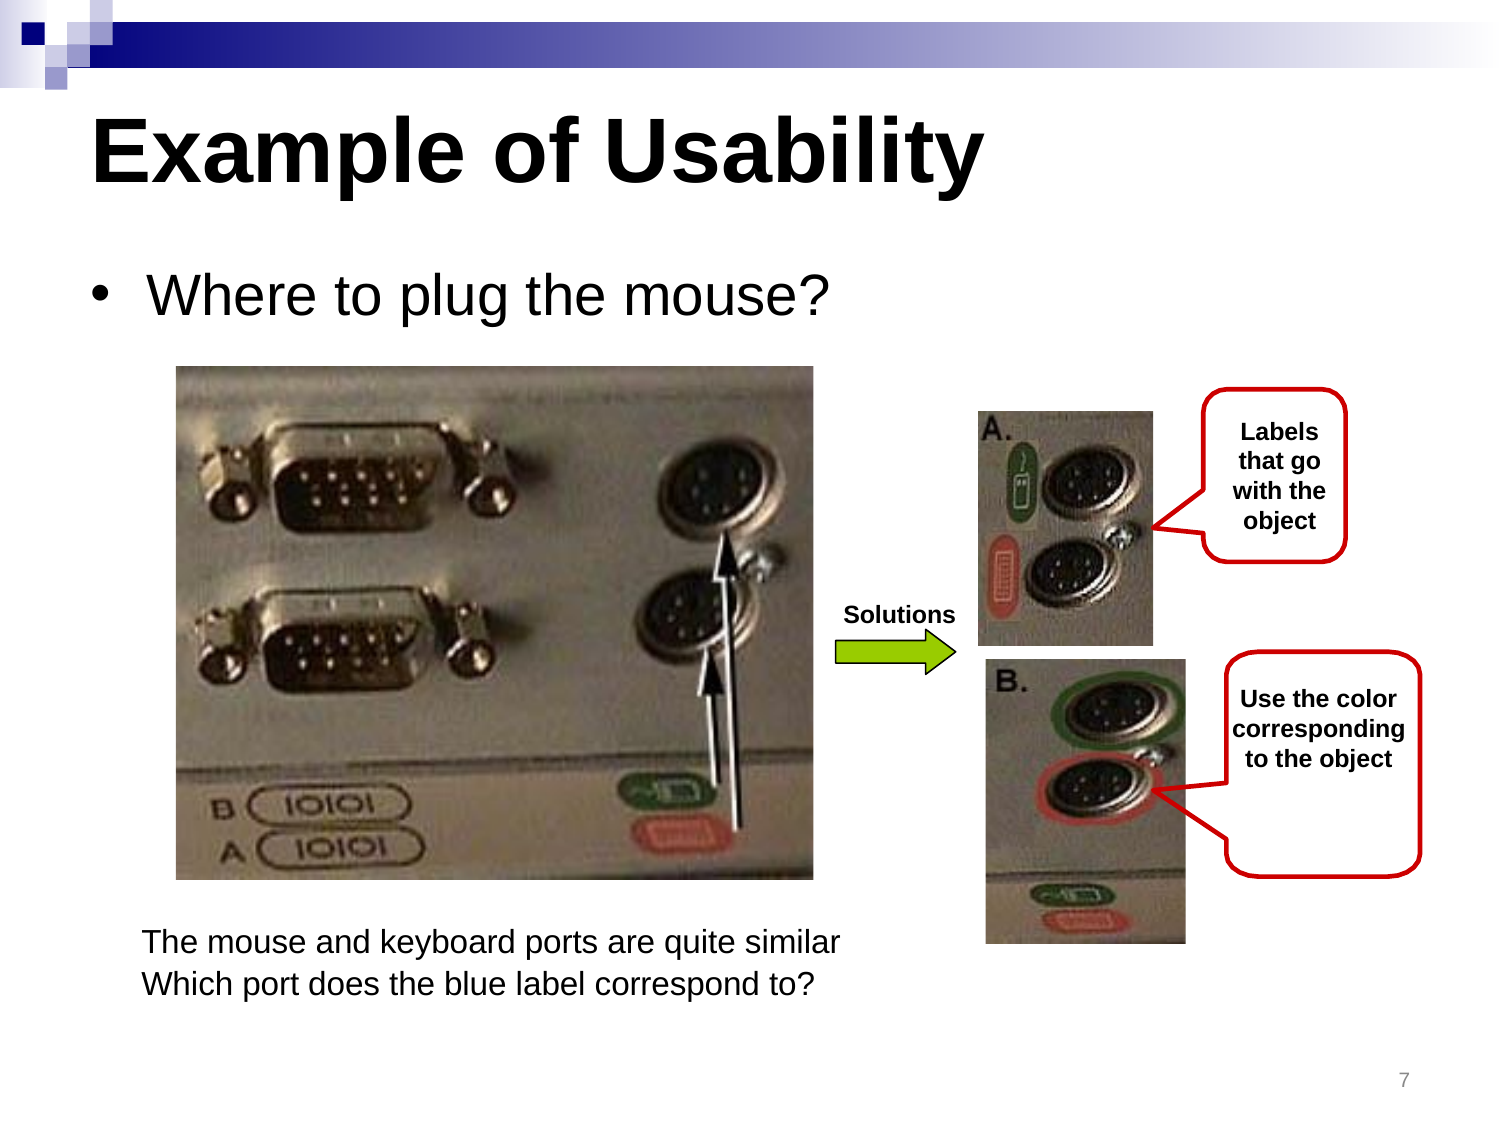

# Example of Usability
Where to plug the mouse?

Labels that go with the object
Solutions

Use the color corresponding to the object
The mouse and keyboard ports are quite similar
Which port does the blue label correspond to?
7